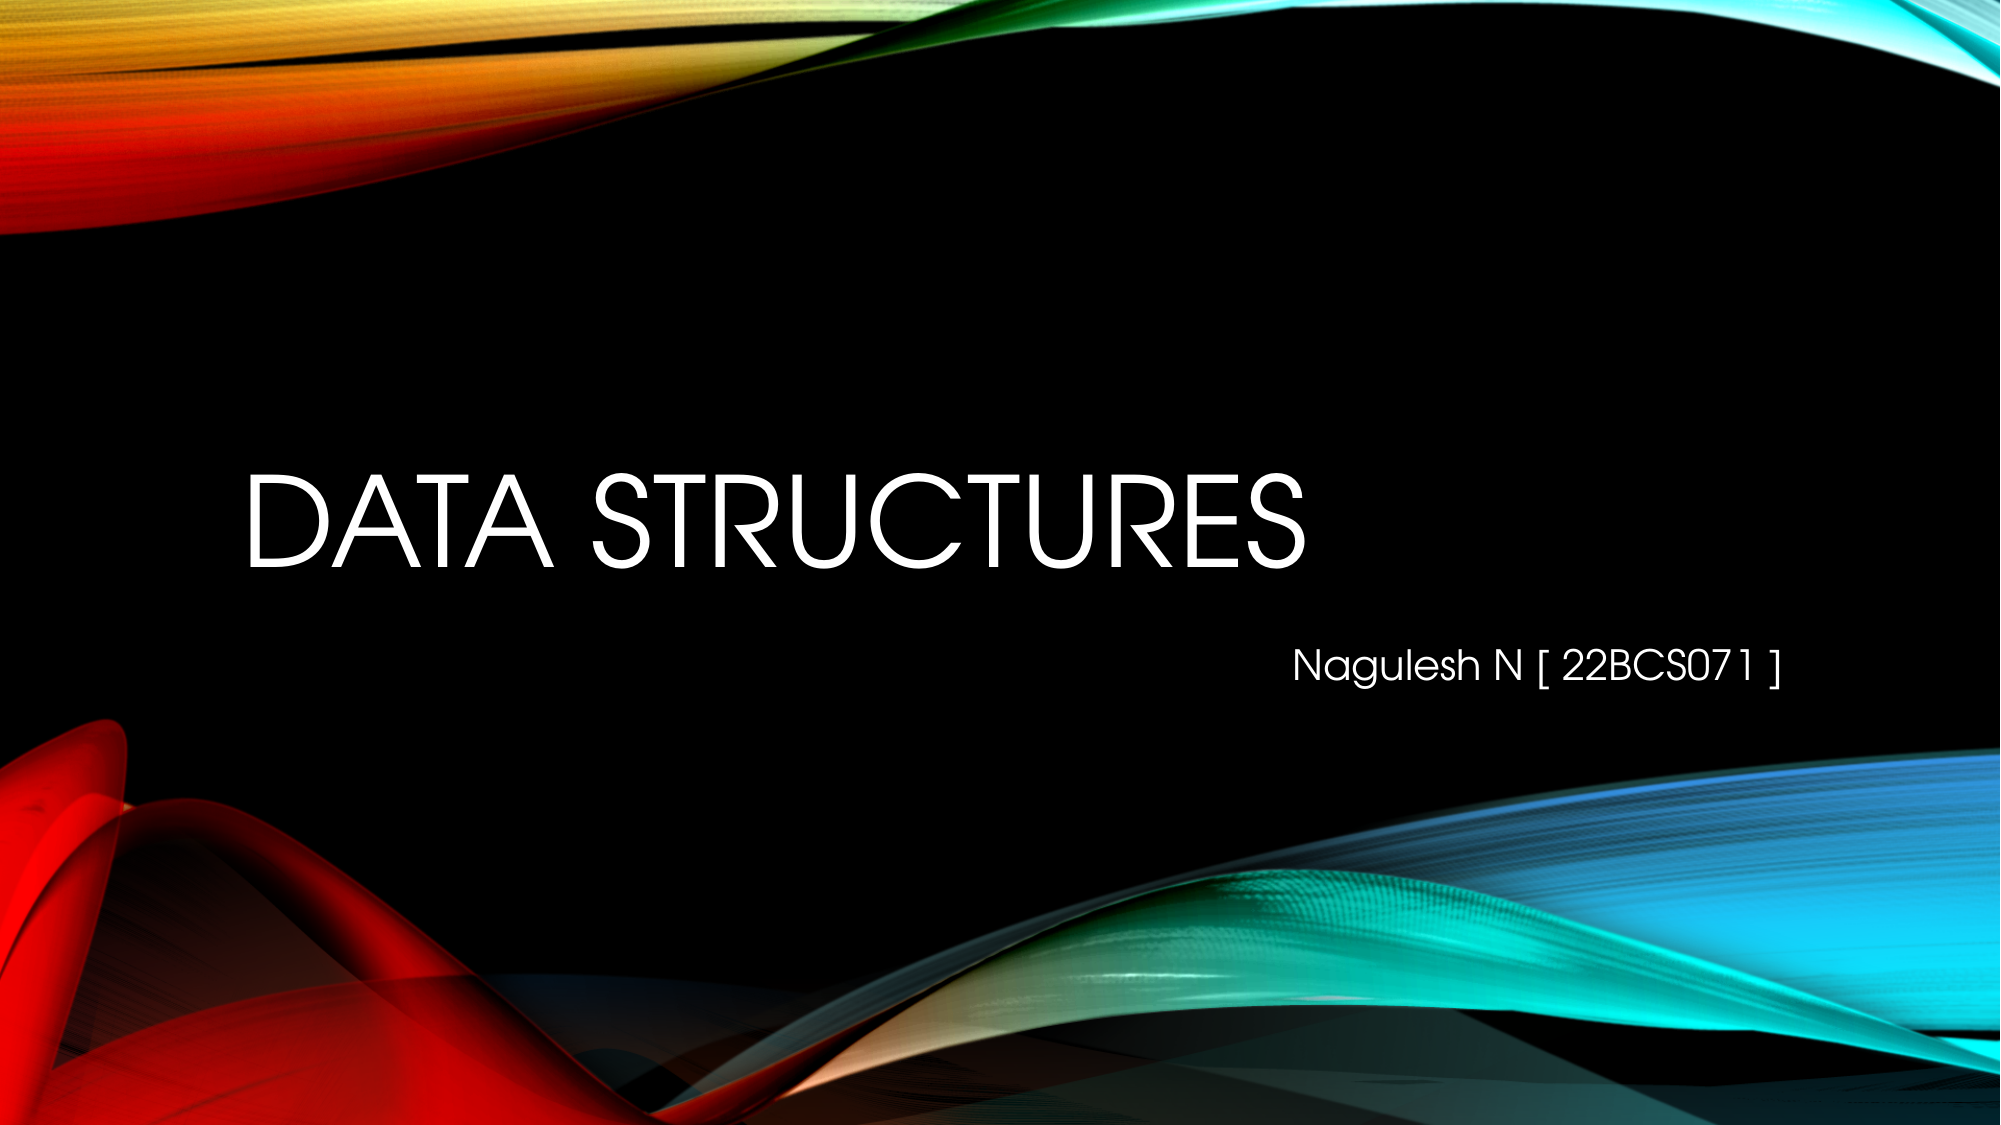

# Data structures
Nagulesh N [ 22BCS071 ]